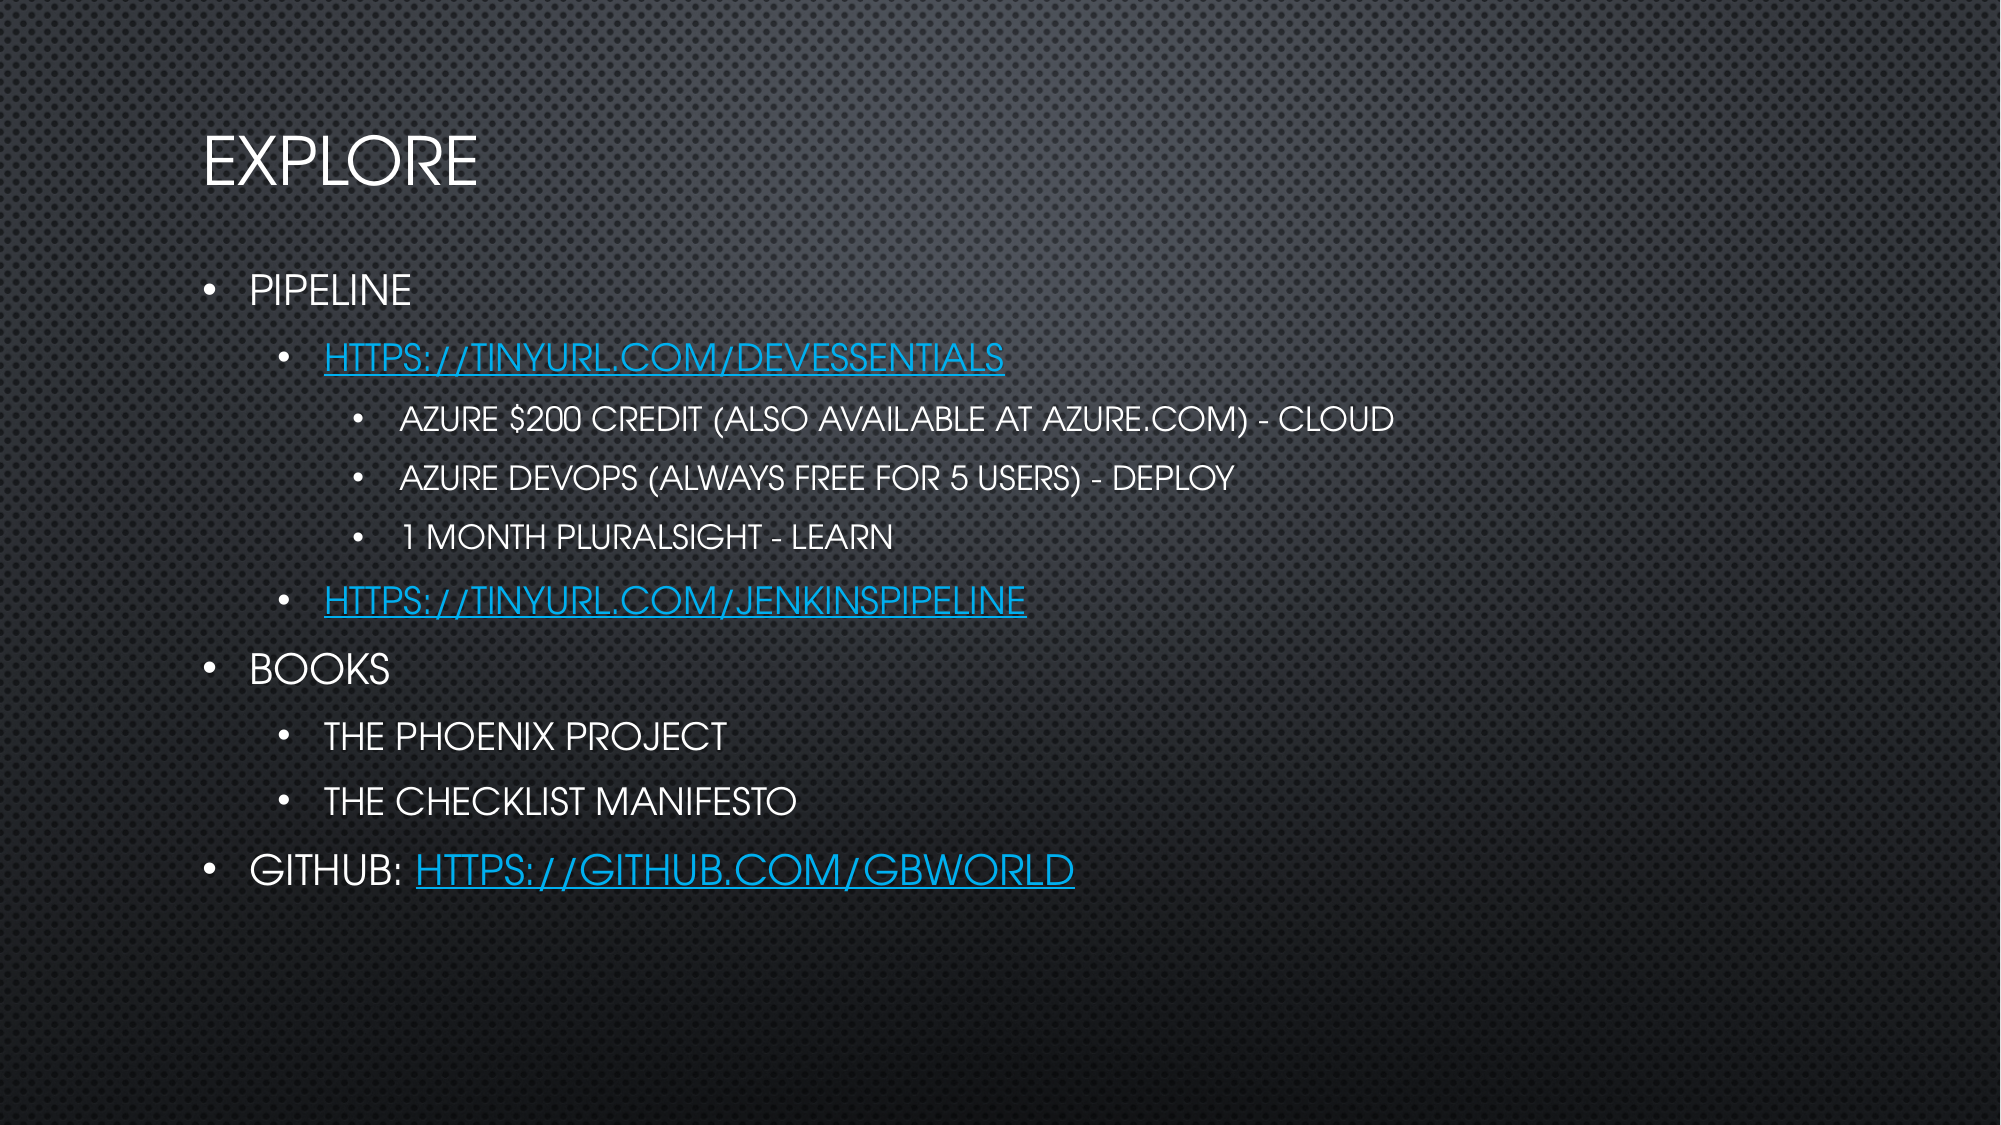

# Explore
Pipeline
https://tinyurl.com/devessentials
Azure $200 credit (also Available at Azure.com) - Cloud
Azure DevOps (always free for 5 users) - Deploy
1 Month Pluralsight - Learn
https://tinyurl.com/jenkinsPipeline
Books
The Phoenix Project
The Checklist Manifesto
GitHub: https://github.com/gbworld